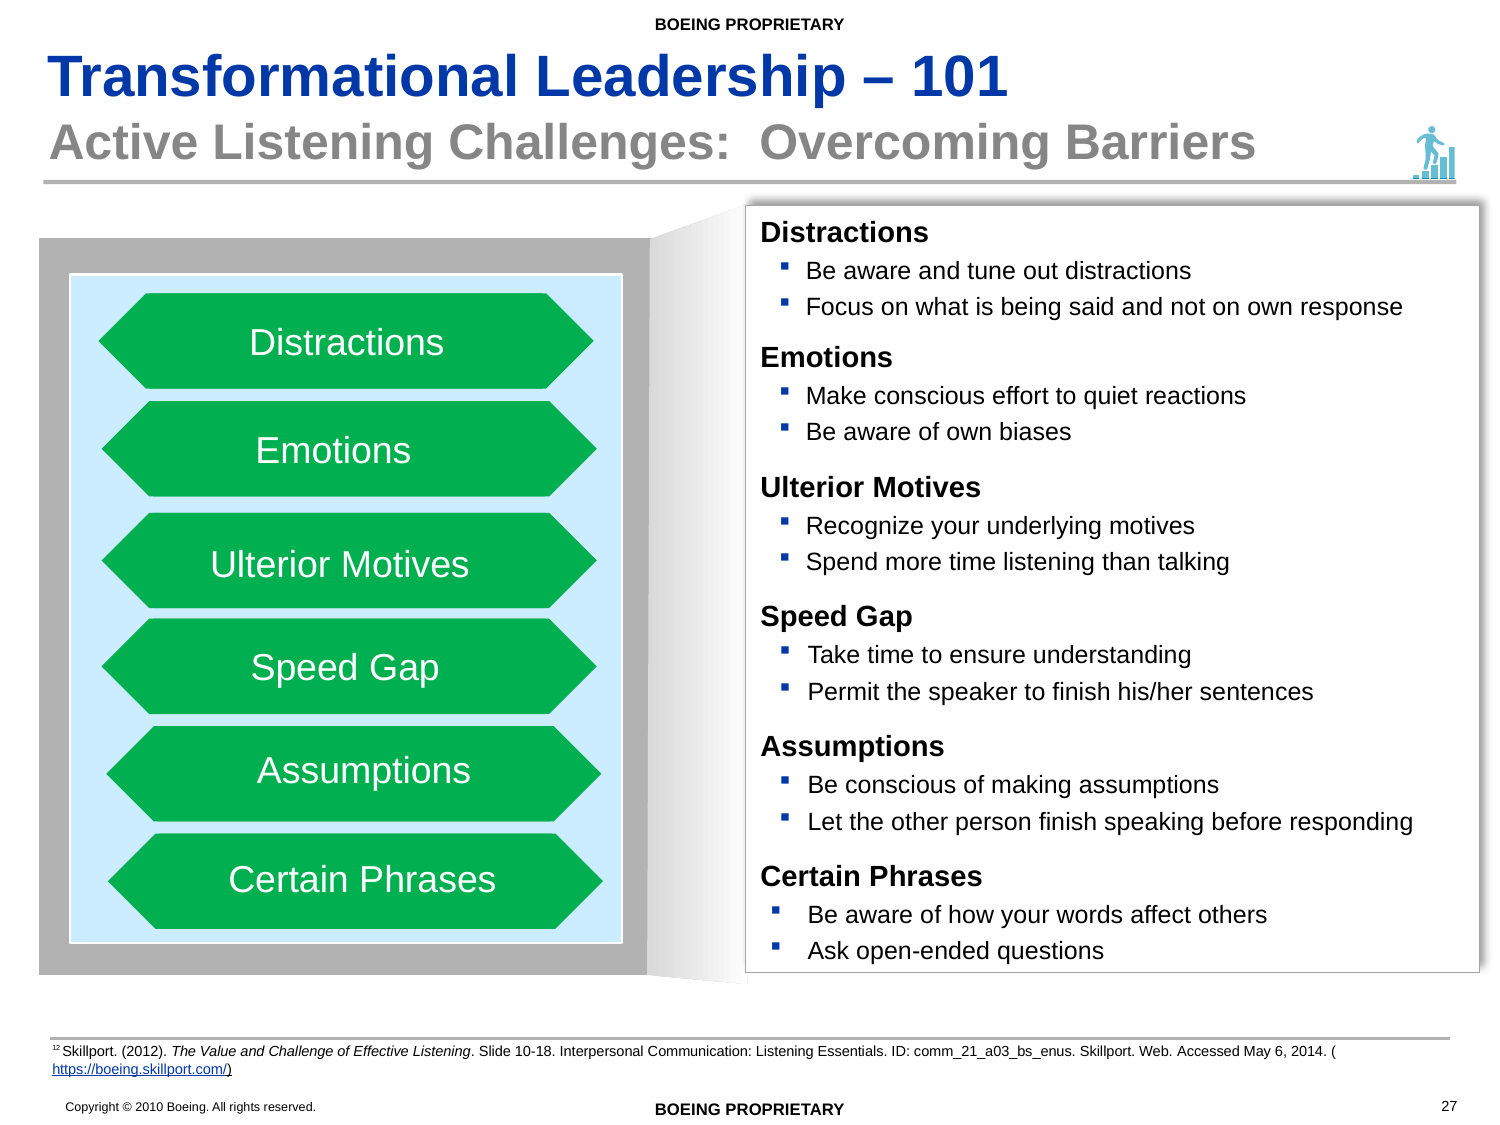

# Active Listening Challenges:  Overcoming Barriers
Distractions
Be aware and tune out distractions
Focus on what is being said and not on own response

Emotions
Make conscious effort to quiet reactions
Be aware of own biases

Ulterior Motives
Recognize your underlying motives
Spend more time listening than talking

Speed Gap
Take time to ensure understanding
Permit the speaker to finish his/her sentences

Assumptions
Be conscious of making assumptions
Let the other person finish speaking before responding

Certain Phrases
Be aware of how your words affect others
Ask open-ended questions

Distractions

Emotions

Ulterior Motives

Speed Gap

Assumptions

Certain Phrases

12 Skillport. (2012). The Value and Challenge of Effective Listening. Slide 10-18. Interpersonal Communication: Listening Essentials. ID: comm_21_a03_bs_enus. Skillport. Web. Accessed May 6, 2014. (https://boeing.skillport.com/)
27